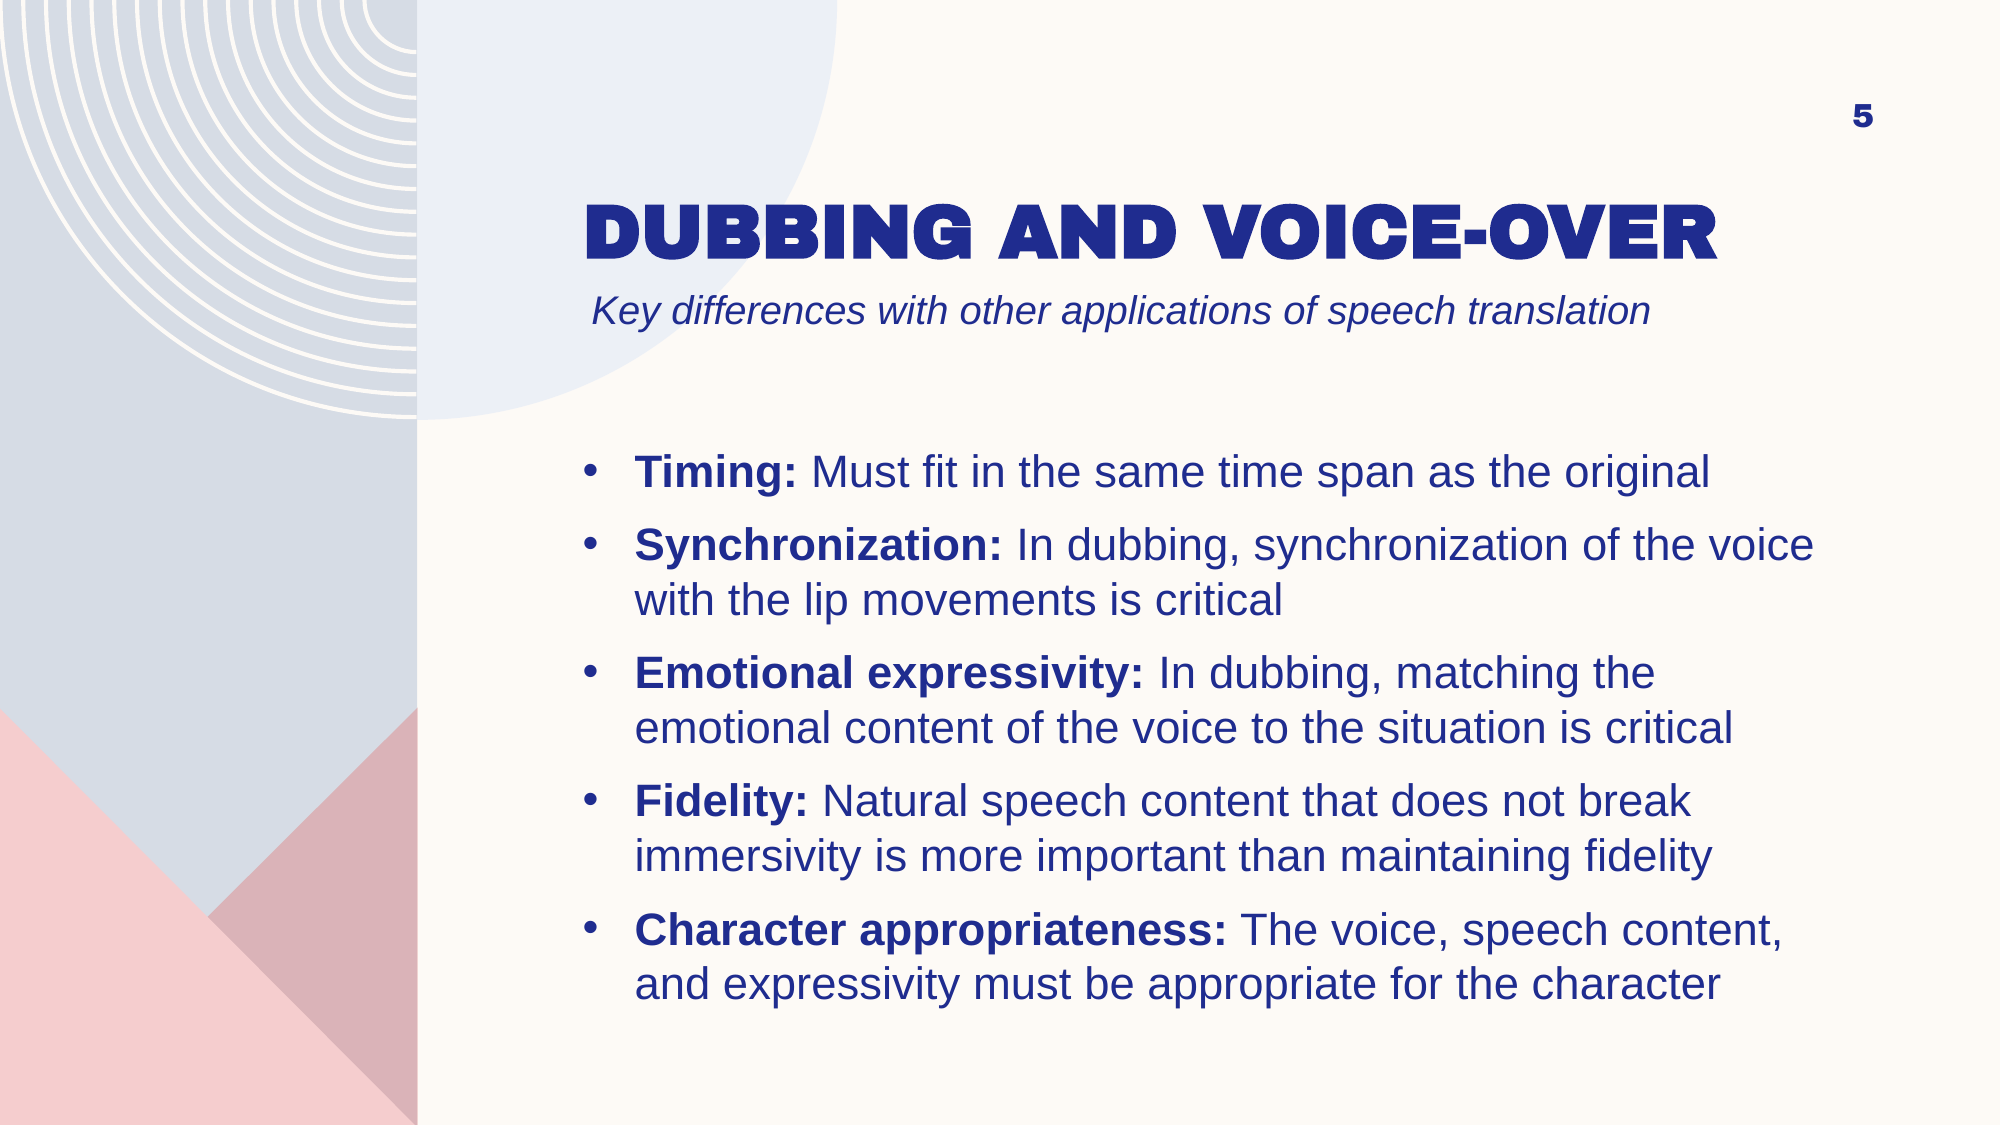

5
# Dubbing and voice-over
Key differences with other applications of speech translation
Timing: Must fit in the same time span as the original
Synchronization: In dubbing, synchronization of the voice with the lip movements is critical
Emotional expressivity: In dubbing, matching the emotional content of the voice to the situation is critical
Fidelity: Natural speech content that does not break immersivity is more important than maintaining fidelity
Character appropriateness: The voice, speech content, and expressivity must be appropriate for the character